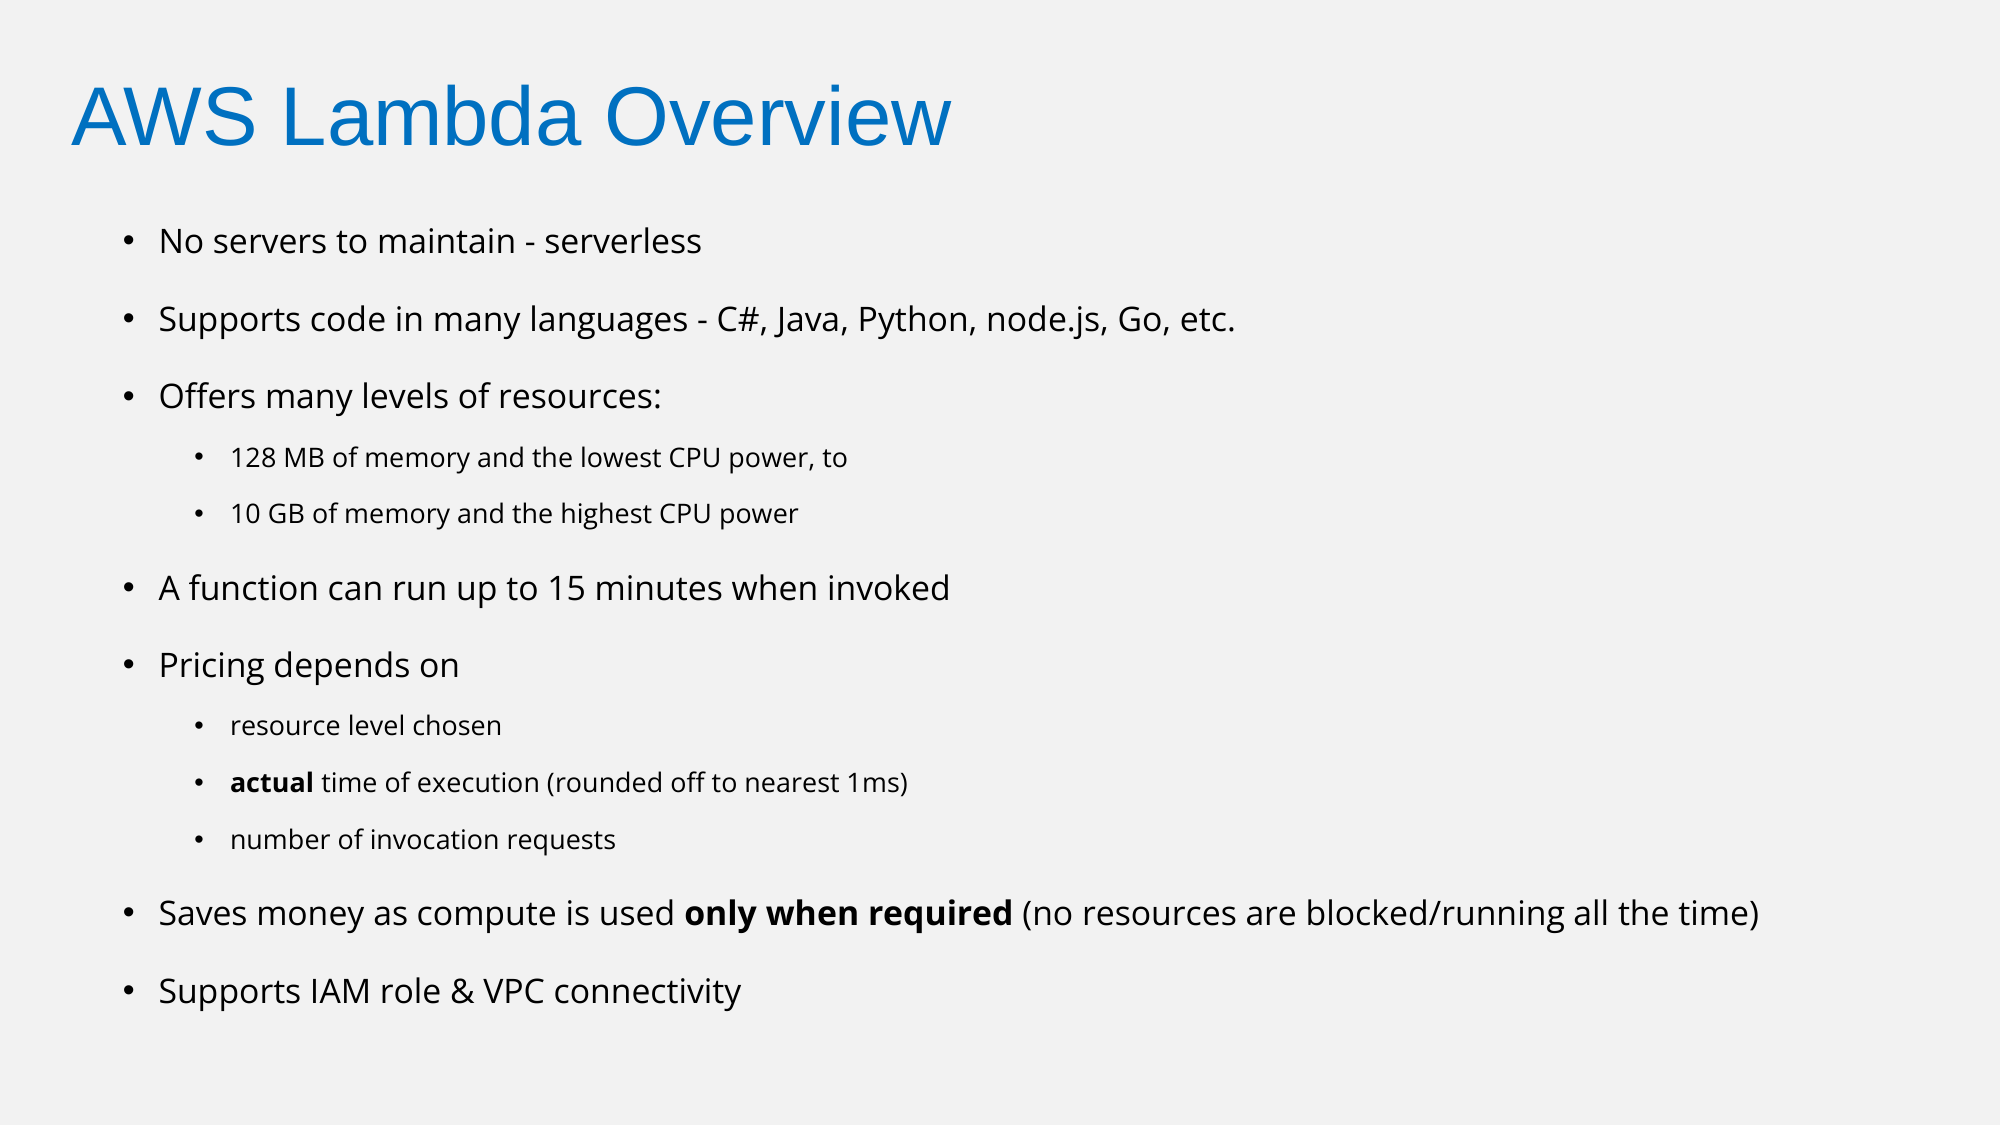

# AWS Lambda Overview
No servers to maintain - serverless
Supports code in many languages - C#, Java, Python, node.js, Go, etc.
Offers many levels of resources:
128 MB of memory and the lowest CPU power, to
10 GB of memory and the highest CPU power
A function can run up to 15 minutes when invoked
Pricing depends on
resource level chosen
actual time of execution (rounded off to nearest 1ms)
number of invocation requests
Saves money as compute is used only when required (no resources are blocked/running all the time)
Supports IAM role & VPC connectivity